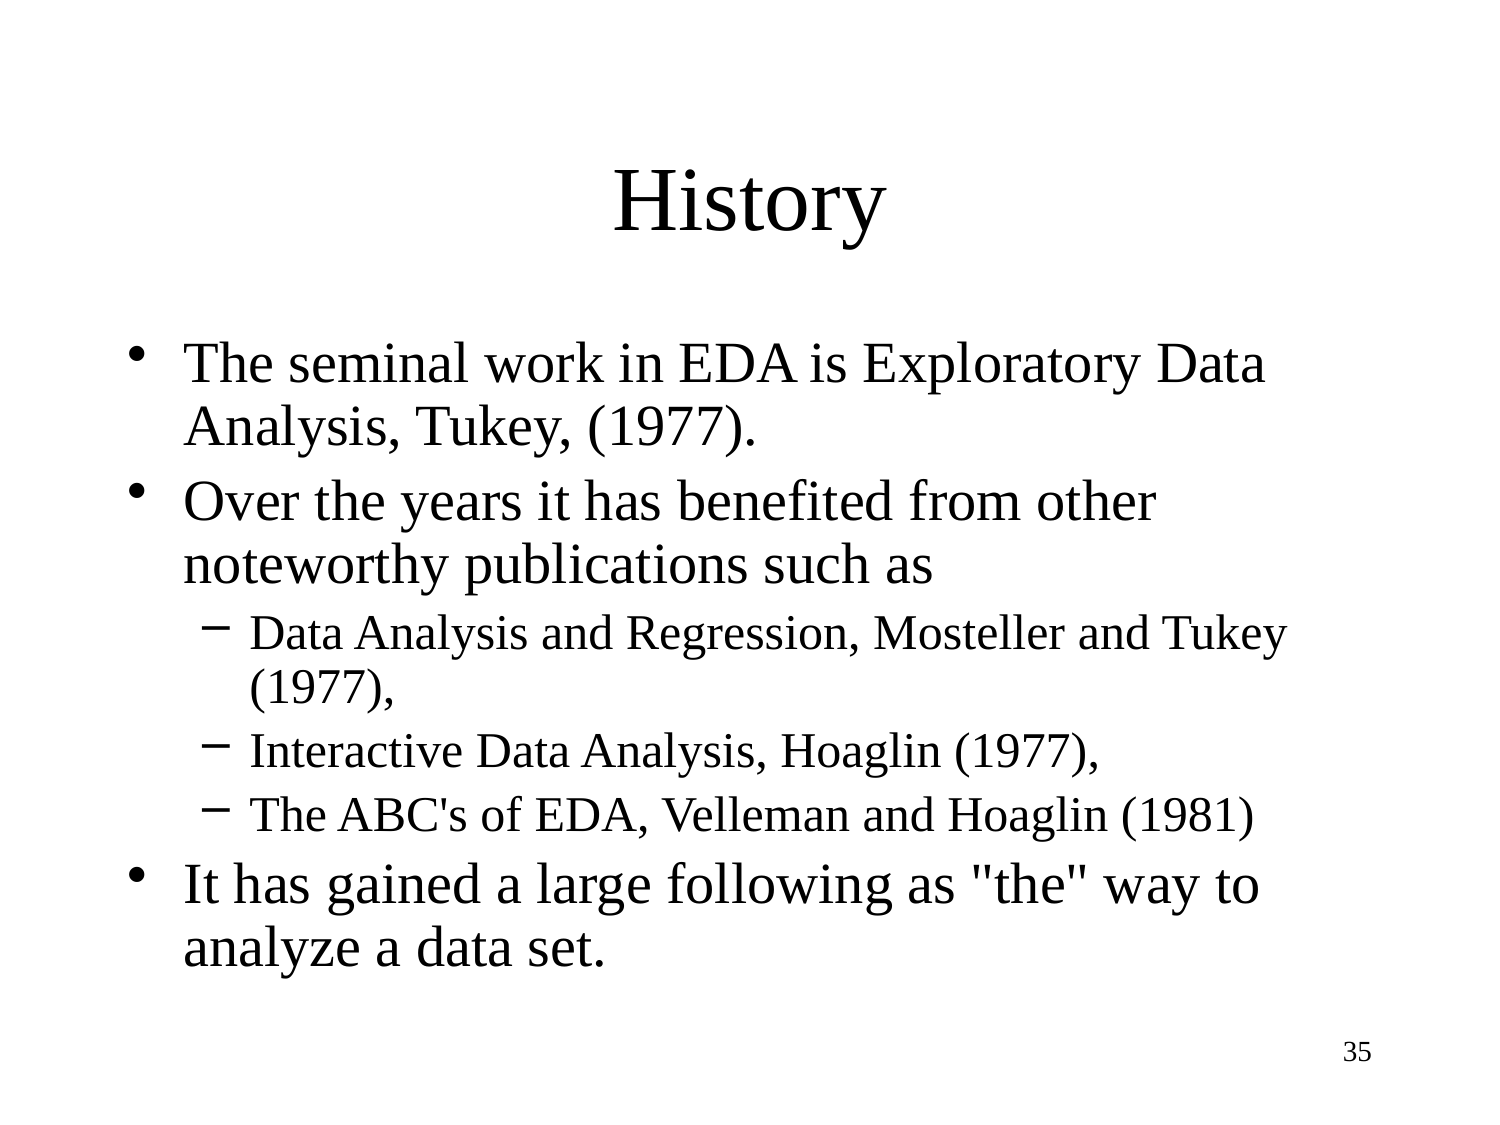

# History
The seminal work in EDA is Exploratory Data Analysis, Tukey, (1977).
Over the years it has benefited from other noteworthy publications such as
Data Analysis and Regression, Mosteller and Tukey (1977),
Interactive Data Analysis, Hoaglin (1977),
The ABC's of EDA, Velleman and Hoaglin (1981)
It has gained a large following as "the" way to analyze a data set.

35